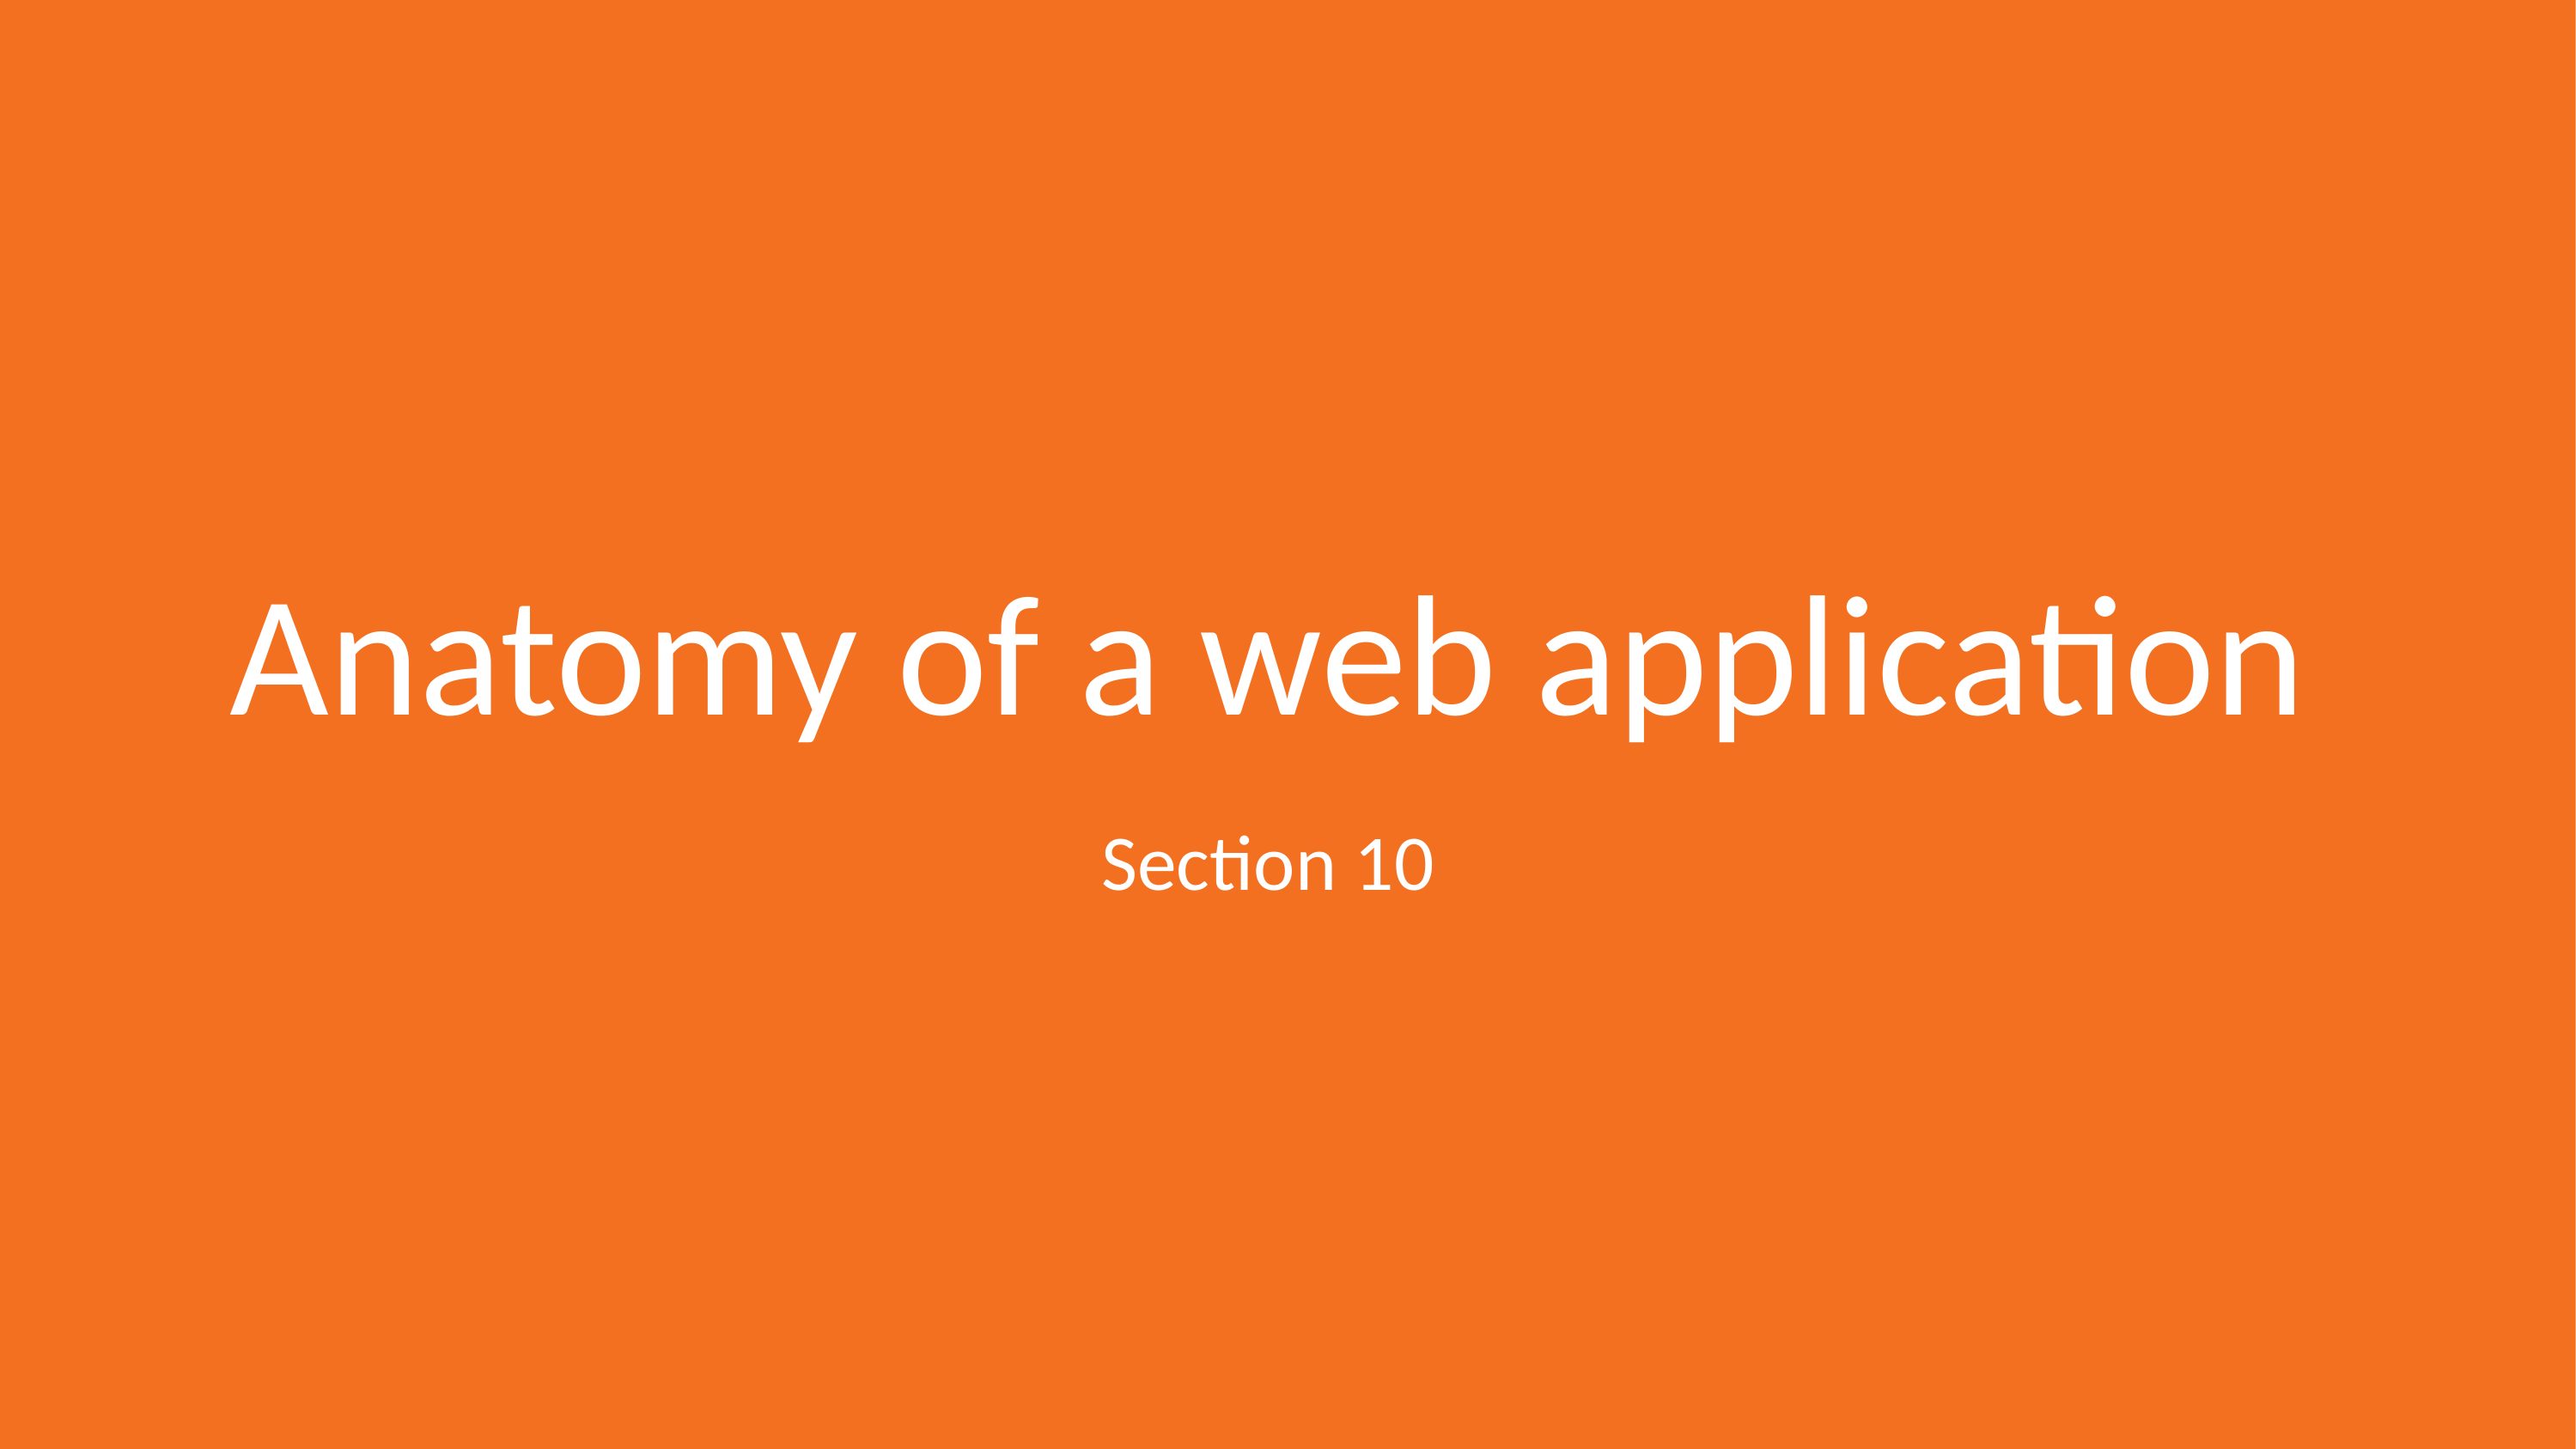

# Anatomy of a web application
Section 10